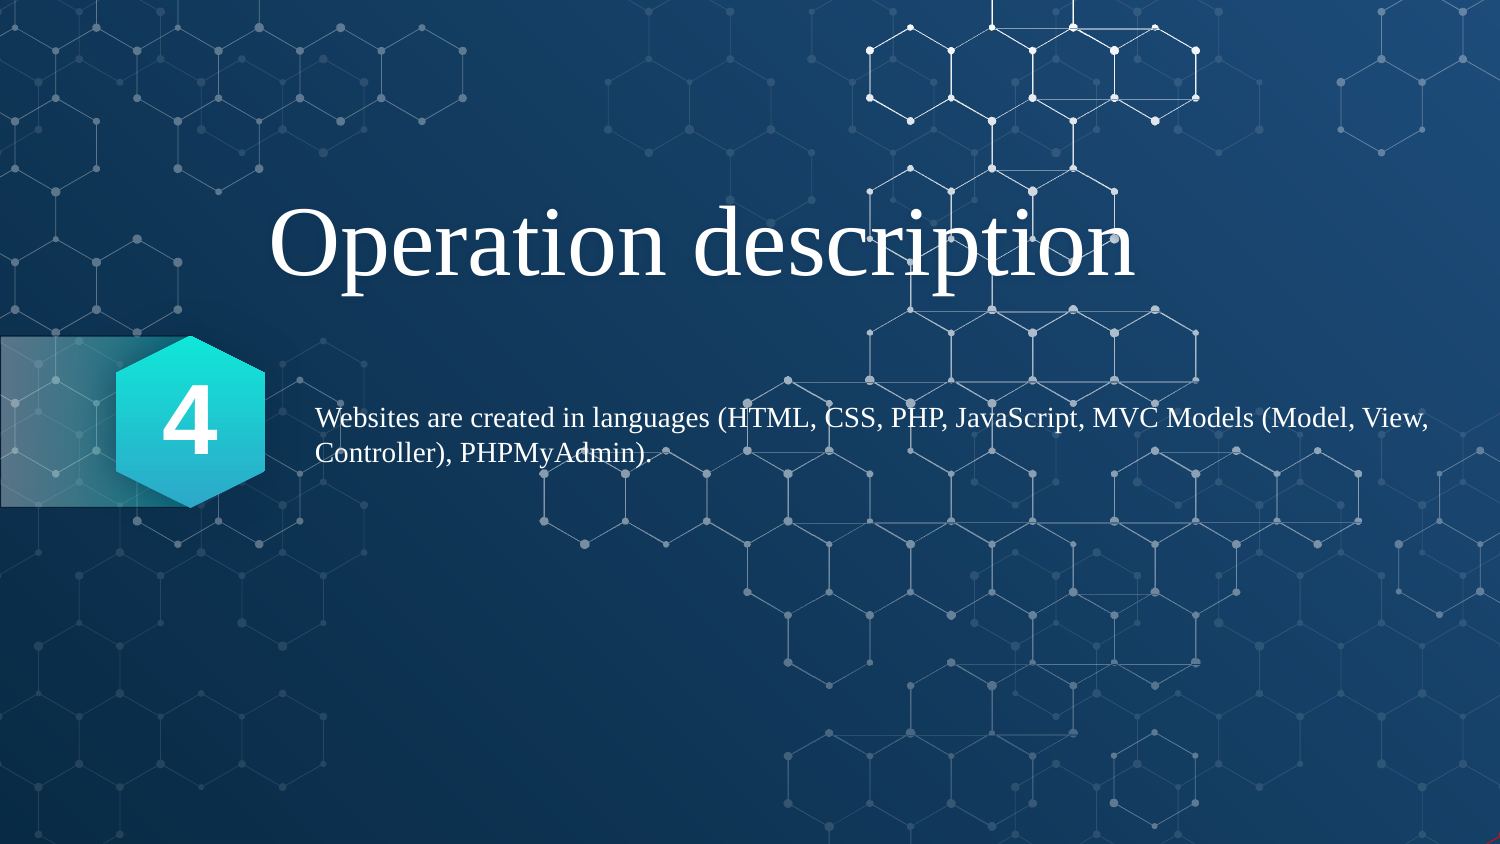

# Operation description
4
Websites are created in languages ​​(HTML, CSS, PHP, JavaScript, MVC Models (Model, View, Controller), PHPMyAdmin).